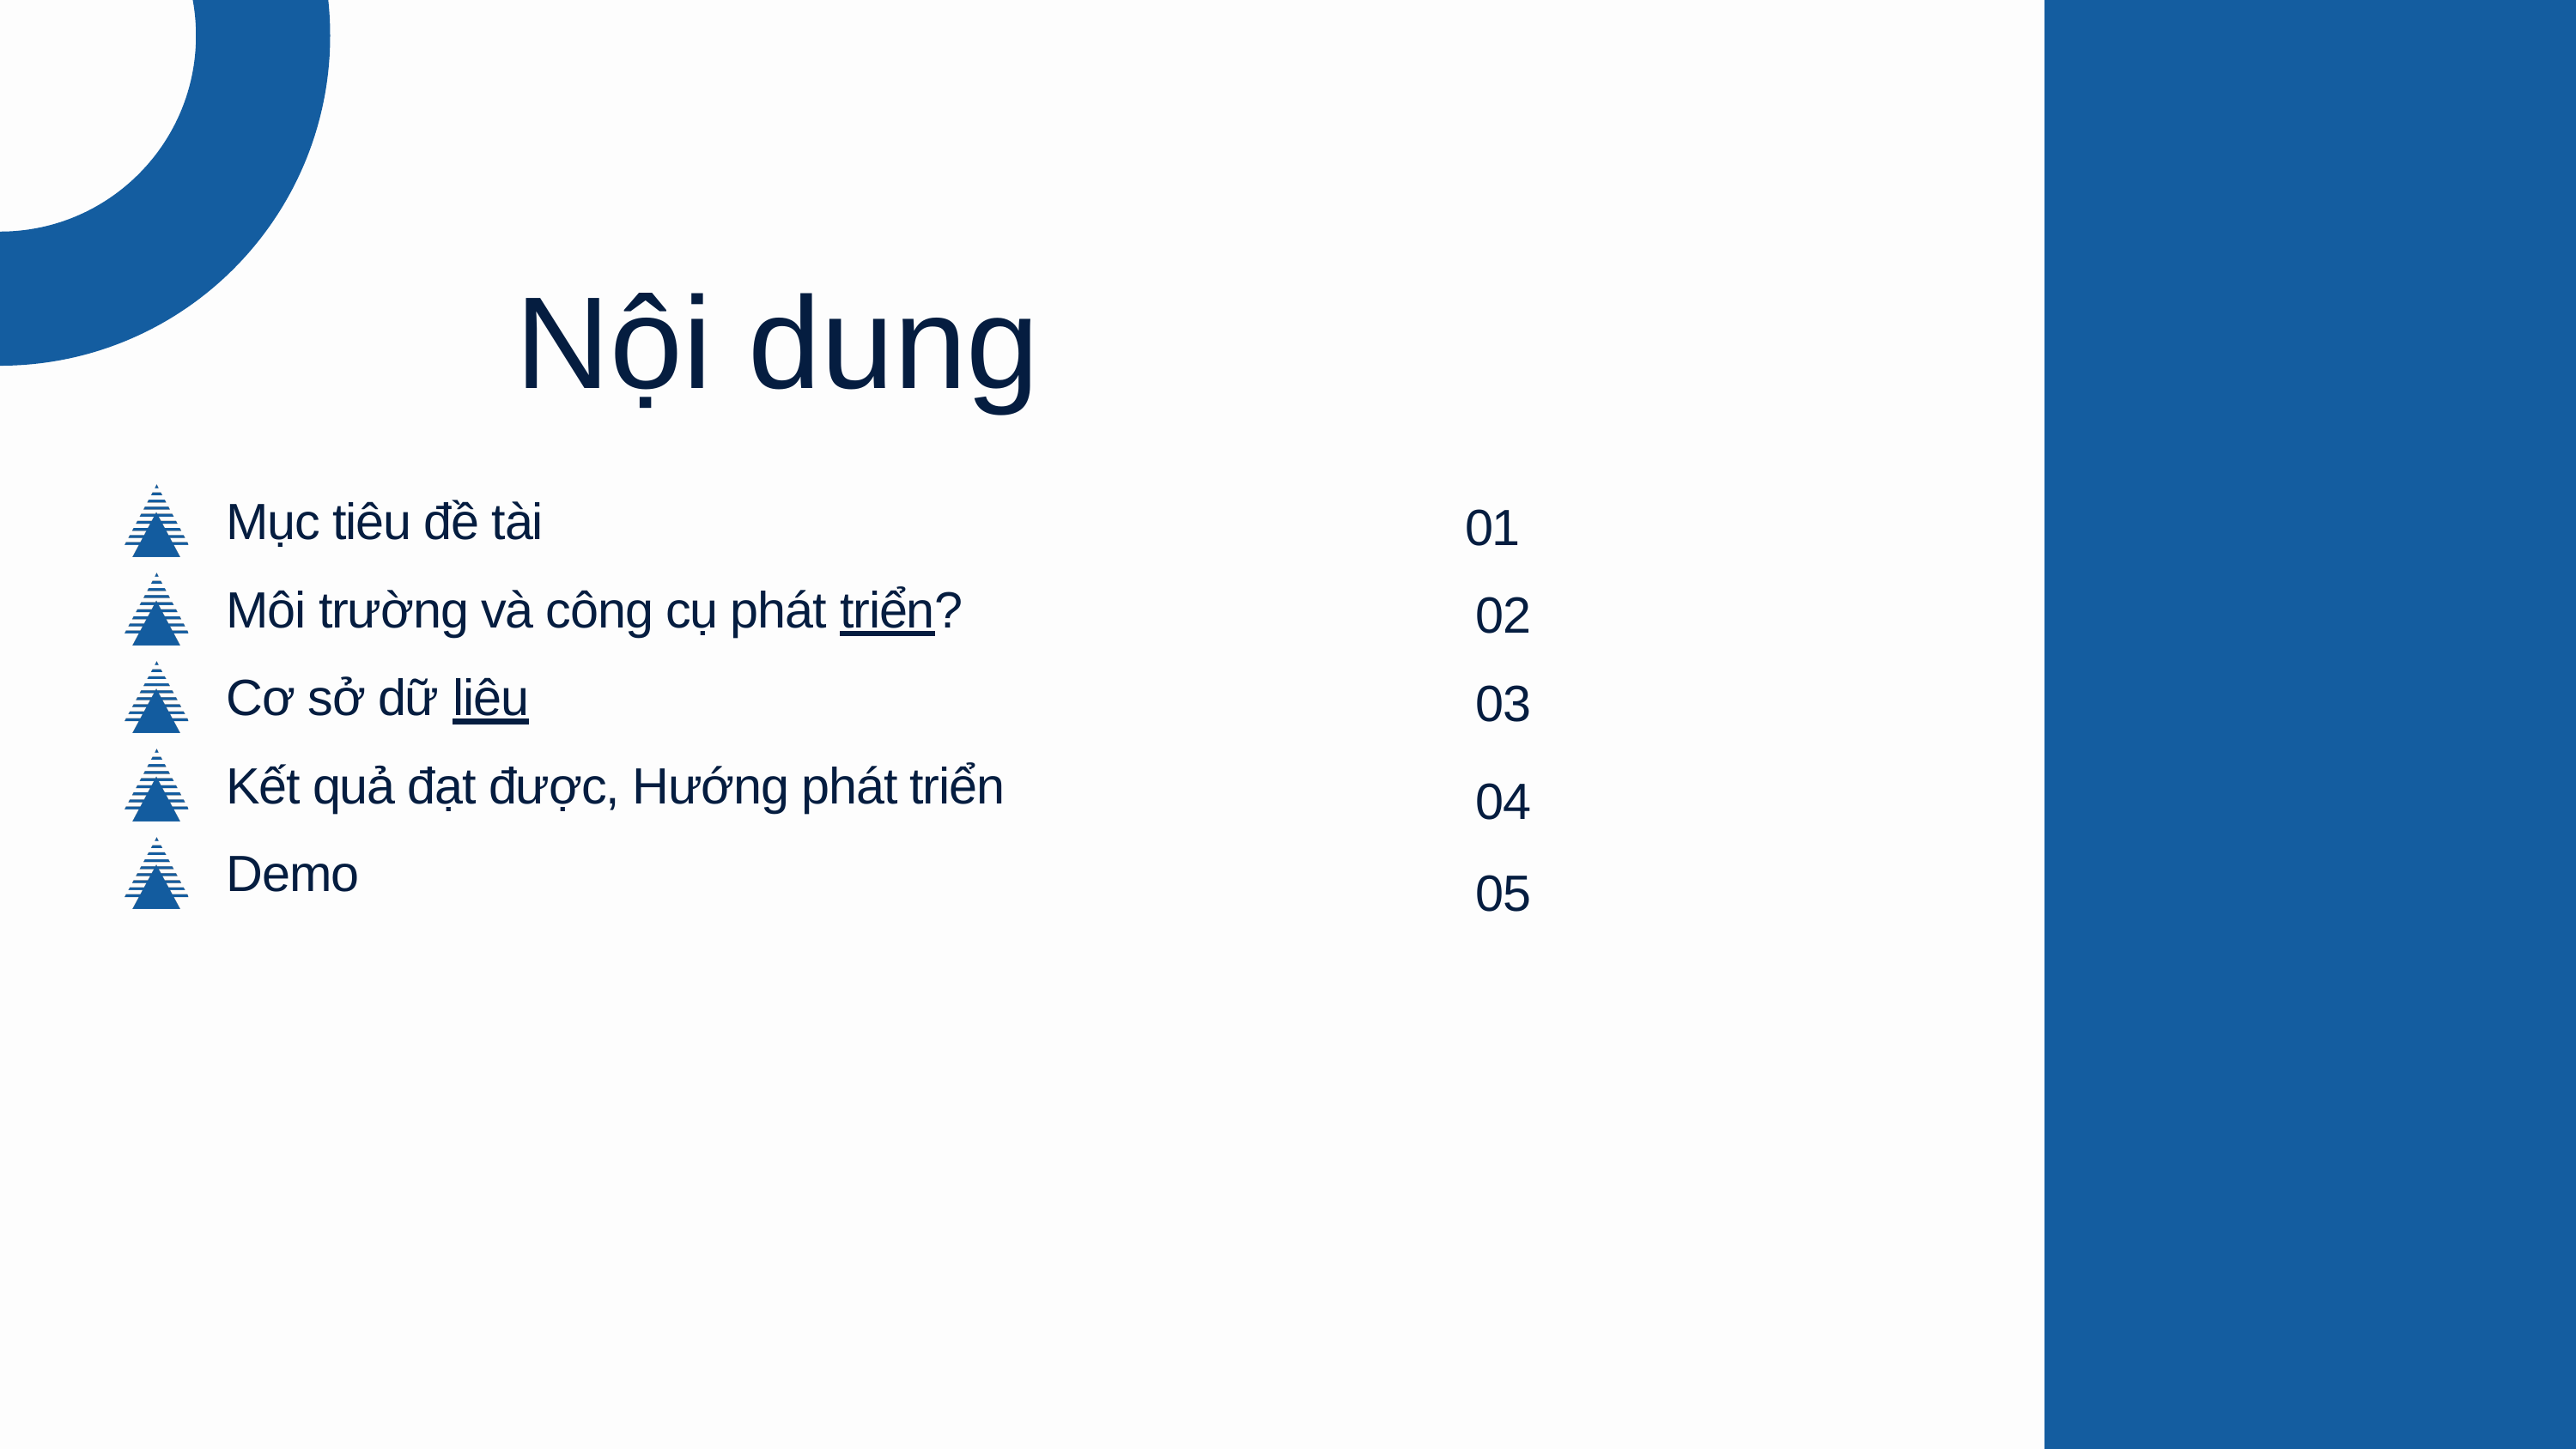

Nội dung
Mục tiêu đề tài
01

Môi trường và công cụ phát triển?
02

Cơ sở dữ liệu
03

Kết quả đạt được, Hướng phát triển

04
Demo

05